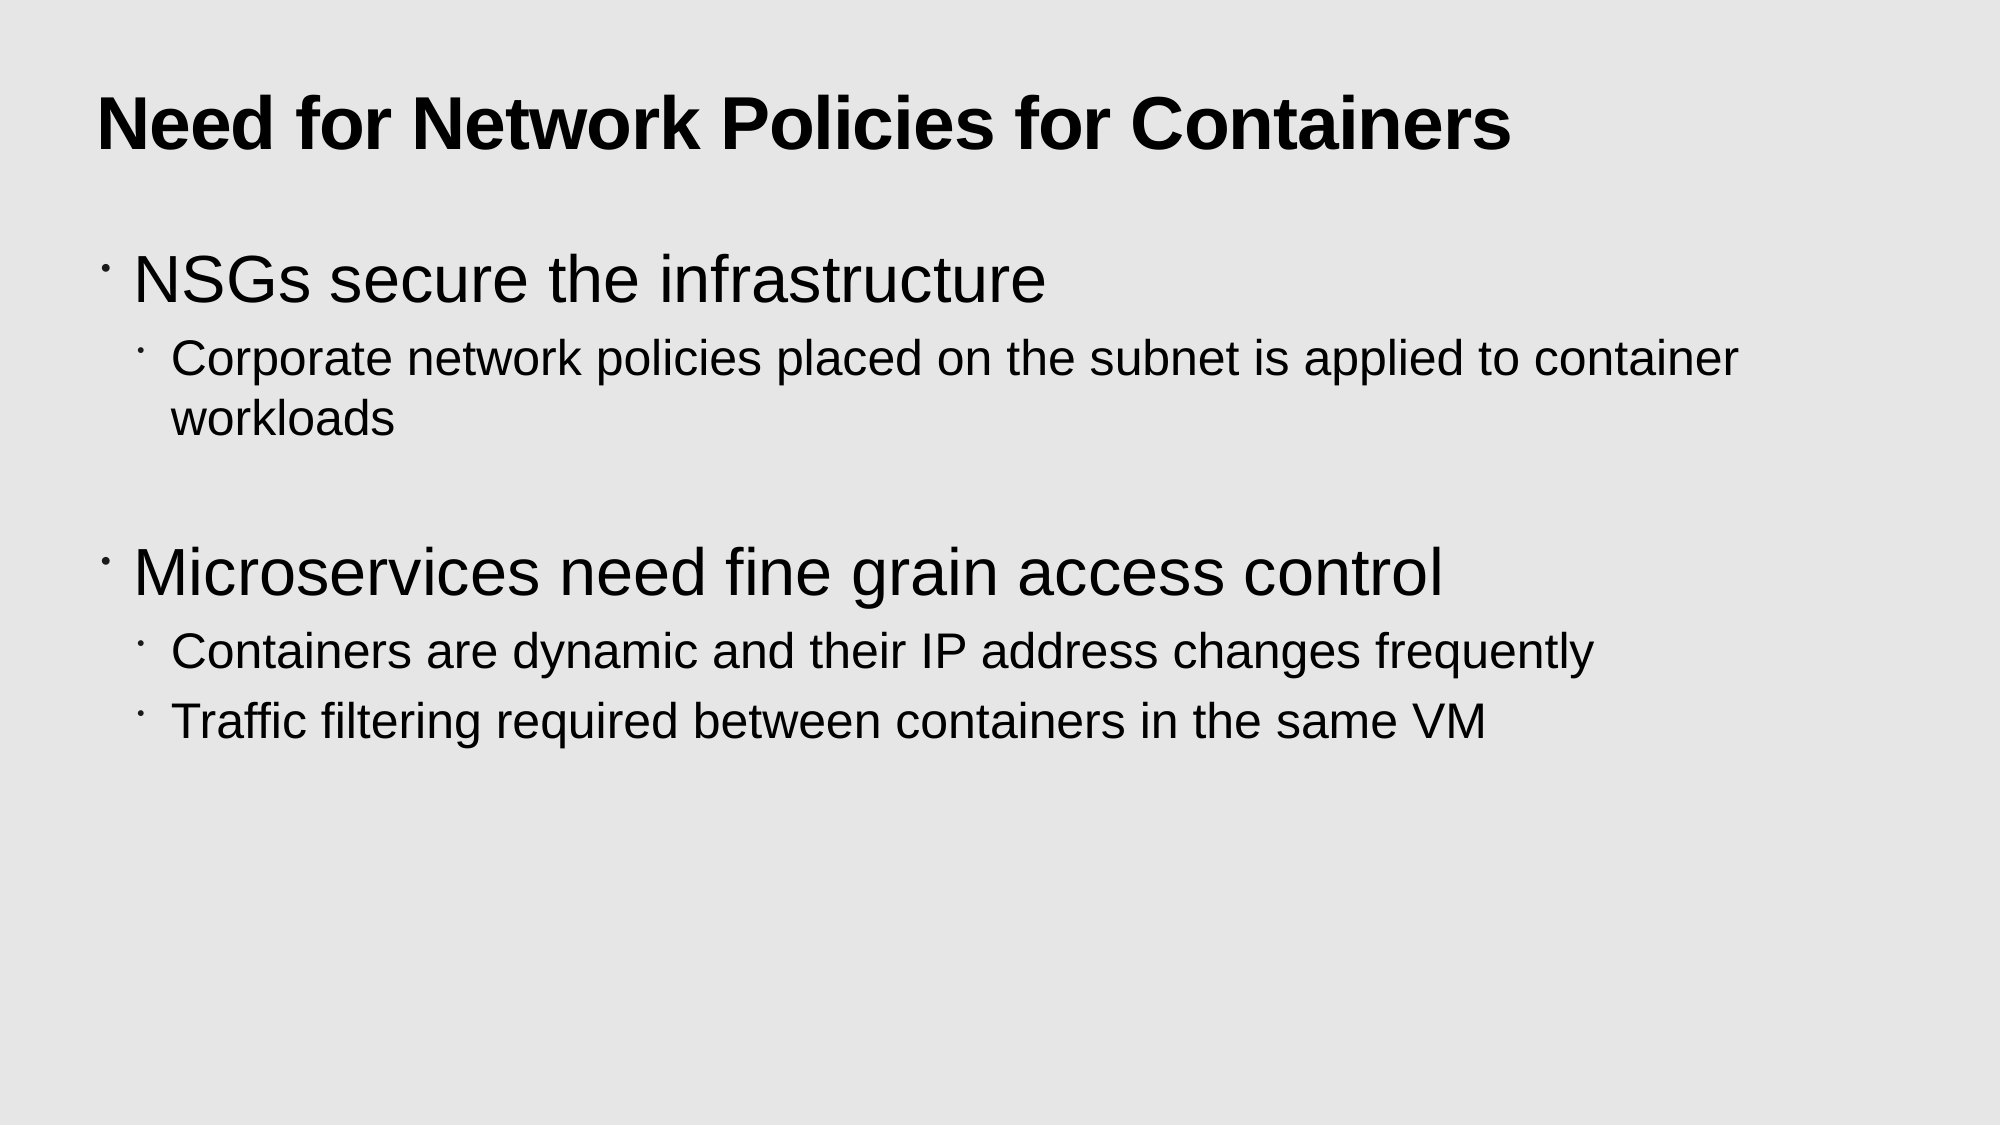

# Need for Network Policies for Containers
NSGs secure the infrastructure
Corporate network policies placed on the subnet is applied to container workloads

Microservices need fine grain access control
Containers are dynamic and their IP address changes frequently
Traffic filtering required between containers in the same VM